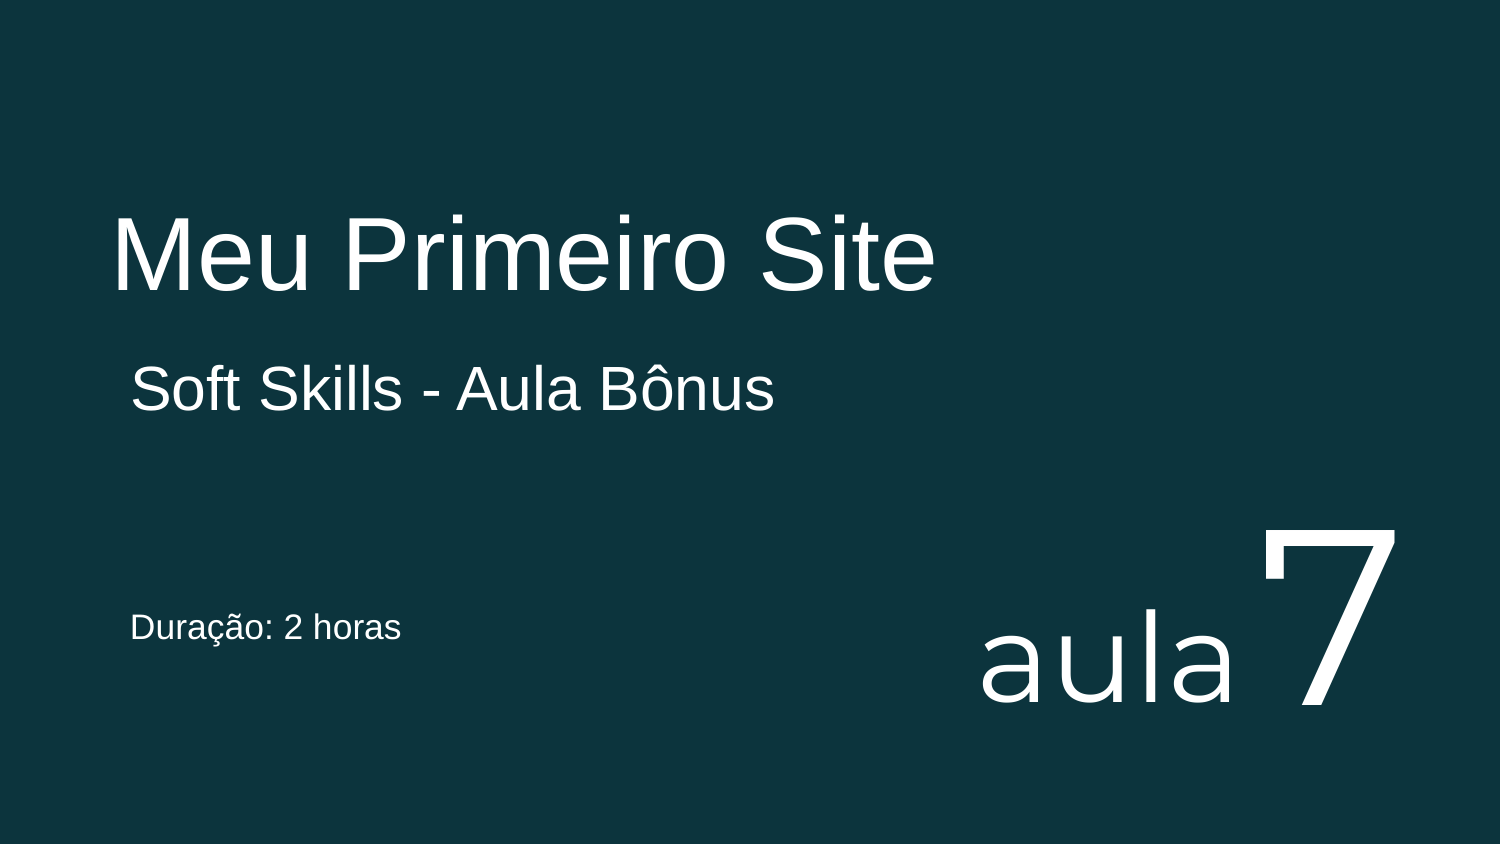

Meu Primeiro Site

Soft Skills - Aula Bônus
7

Duração: 2 horas

aula